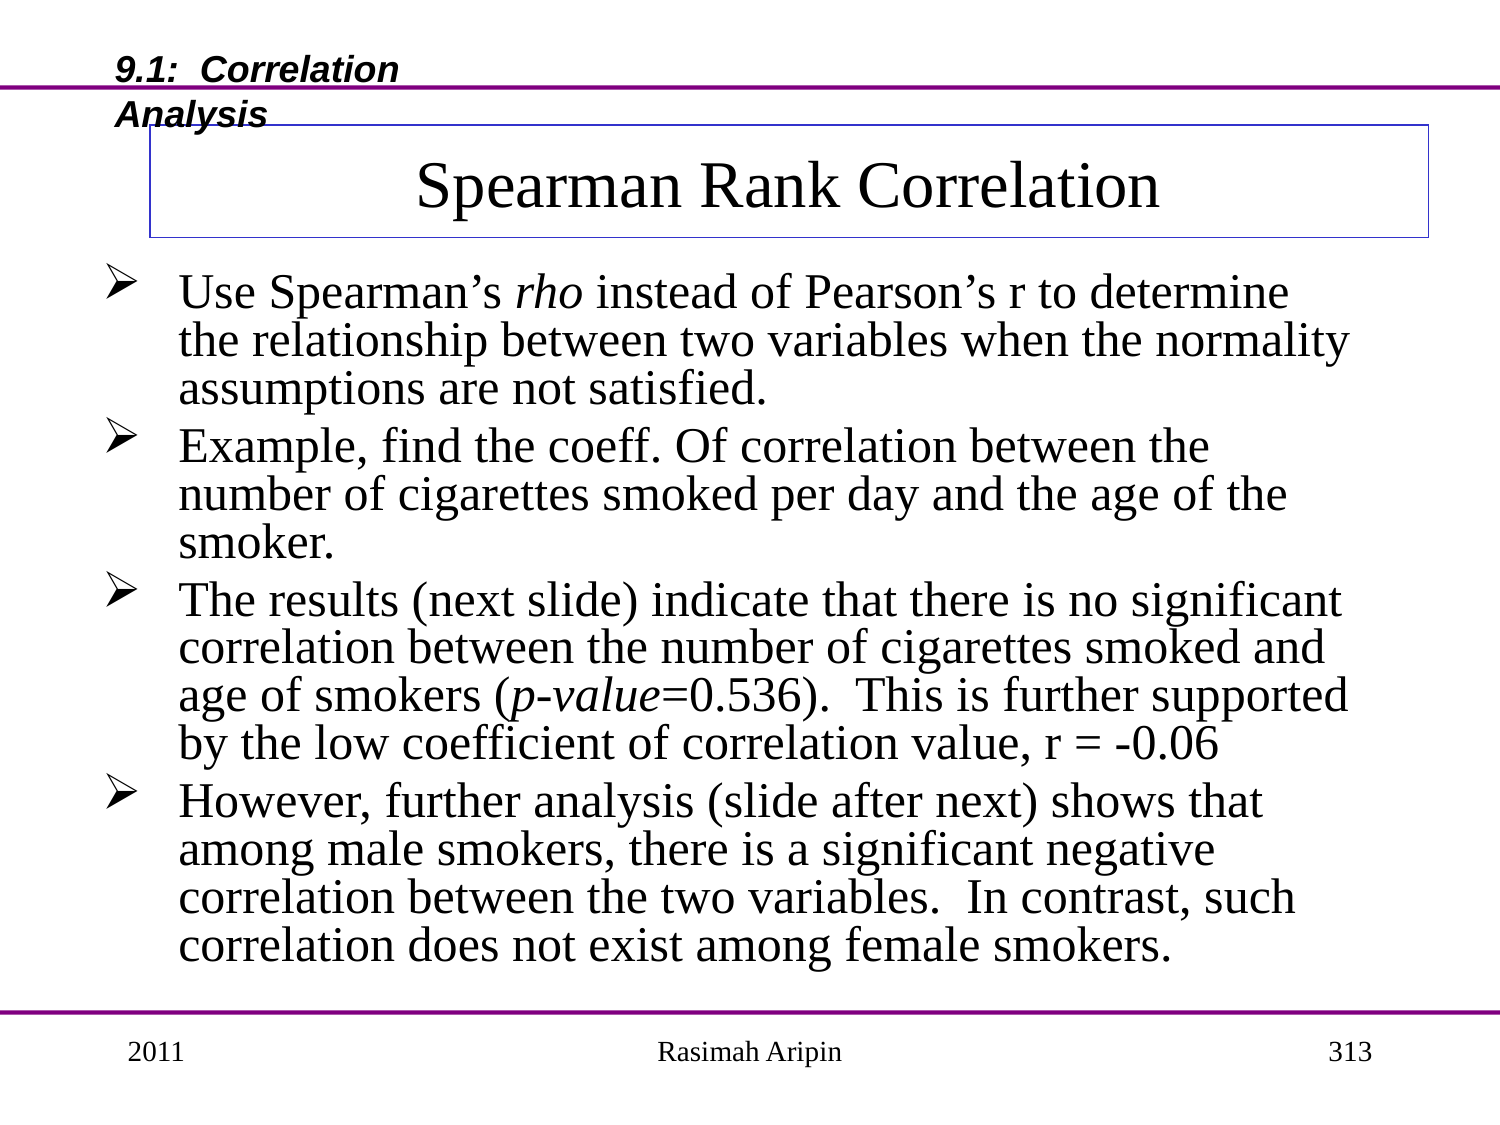

9.1:  Correlation Analysis
# Spearman Rank Correlation
Use Spearman’s rho instead of Pearson’s r to determine the relationship between two variables when the normality assumptions are not satisfied.
Example, find the coeff. Of correlation between the number of cigarettes smoked per day and the age of the smoker.
The results (next slide) indicate that there is no significant correlation between the number of cigarettes smoked and age of smokers (p-value=0.536).  This is further supported by the low coefficient of correlation value, r = -0.06
However, further analysis (slide after next) shows that among male smokers, there is a significant negative correlation between the two variables.  In contrast, such correlation does not exist among female smokers.
2011
Rasimah Aripin
313